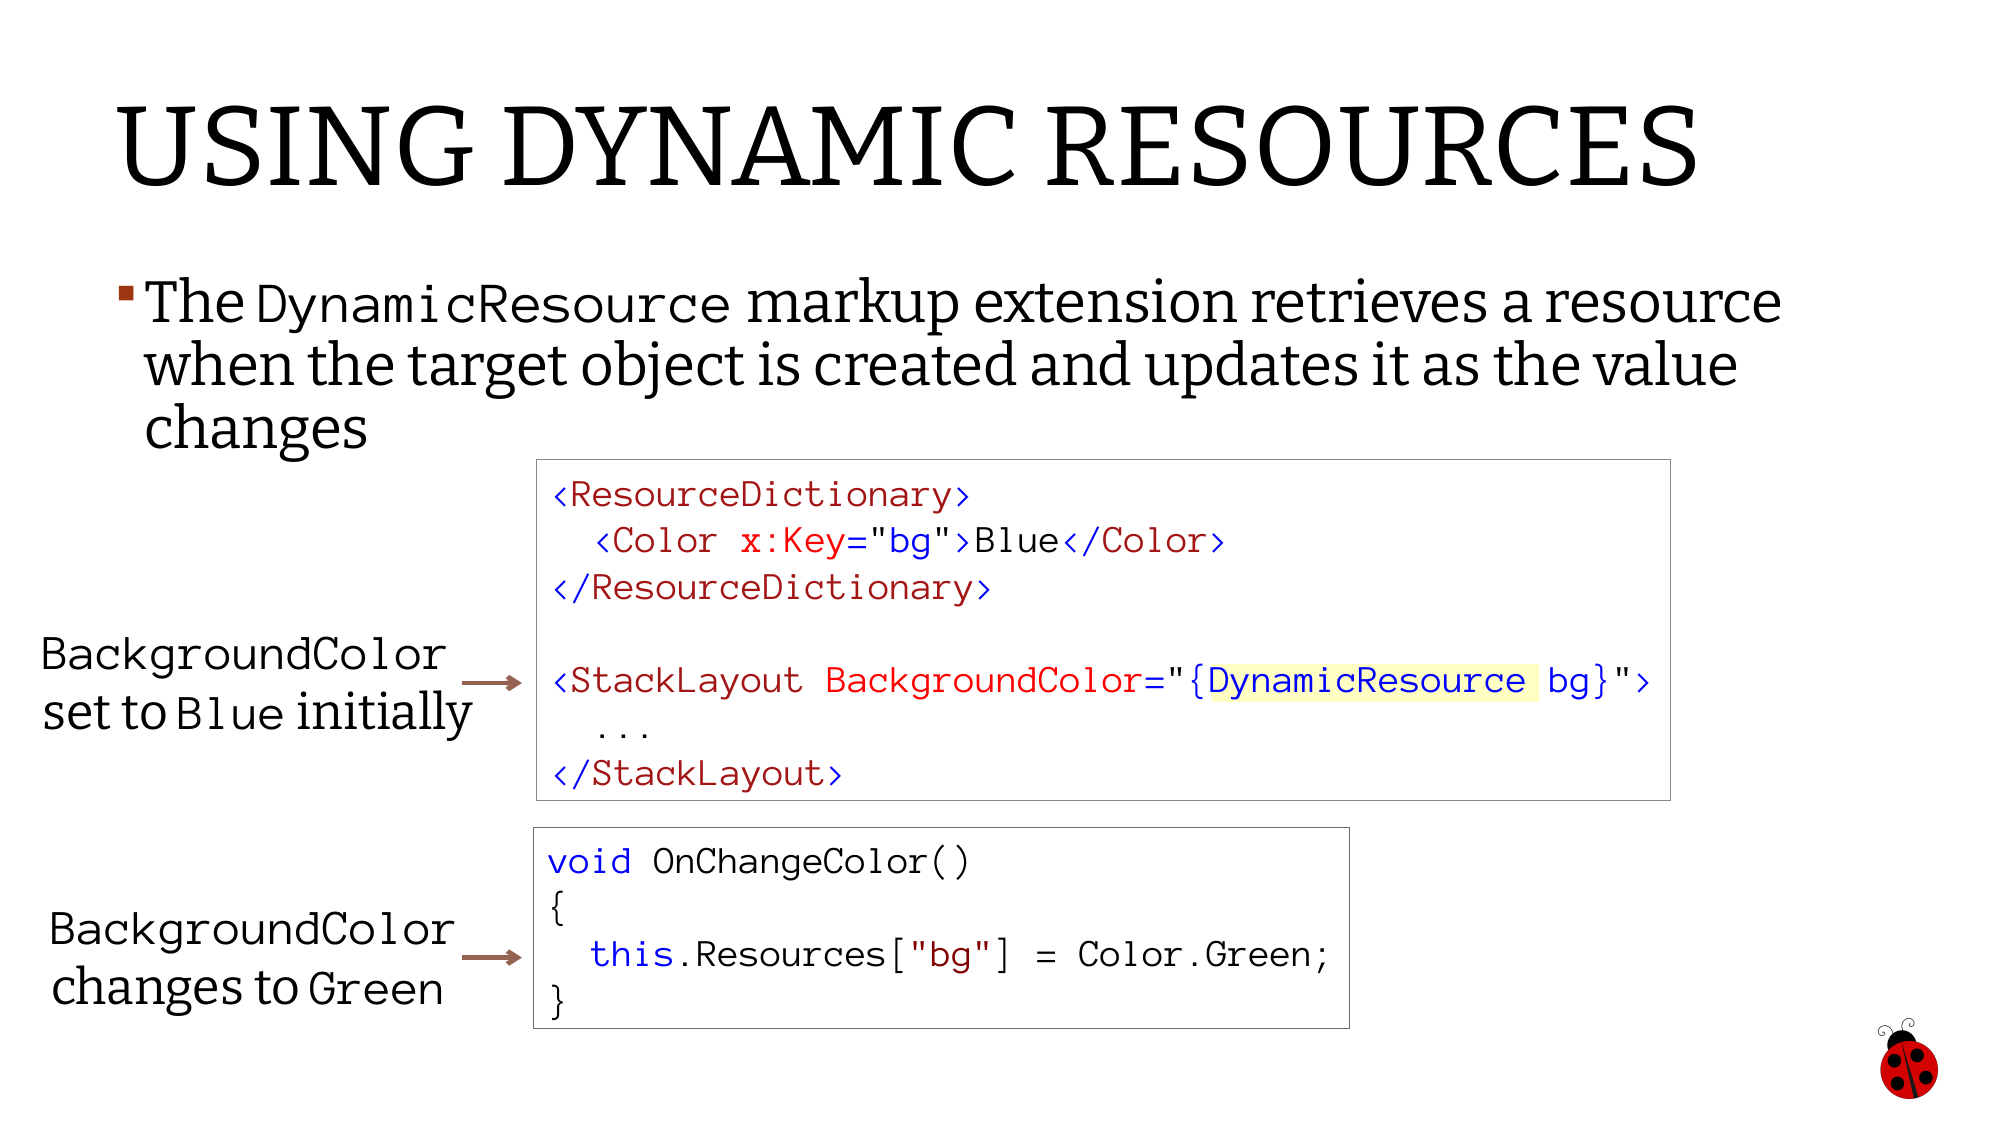

# Using dynamic Resources
The DynamicResource markup extension retrieves a resource when the target object is created and updates it as the value changes
<ResourceDictionary>
  <Color x:Key="bg">Blue</Color>
</ResourceDictionary>

<StackLayout BackgroundColor="{DynamicResource bg}">
  ...
</StackLayout>
BackgroundColor
set to Blue initially

void OnChangeColor()
{
  this.Resources["bg"] = Color.Green;
}
BackgroundColor
changes to Green